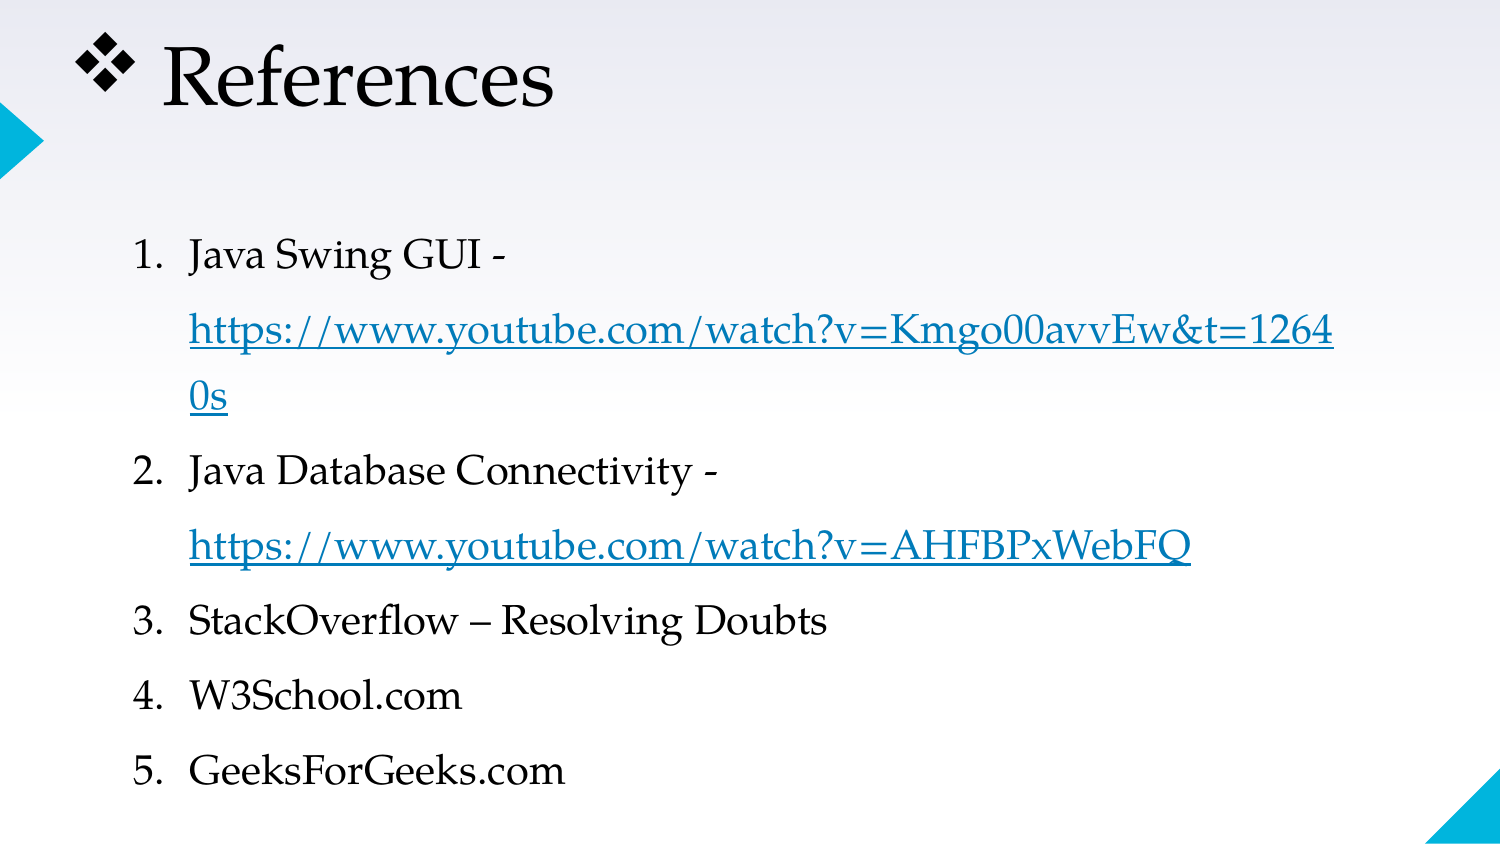

References
Java Swing GUI - https://www.youtube.com/watch?v=Kmgo00avvEw&t=12640s
Java Database Connectivity - https://www.youtube.com/watch?v=AHFBPxWebFQ
StackOverflow – Resolving Doubts
W3School.com
GeeksForGeeks.com